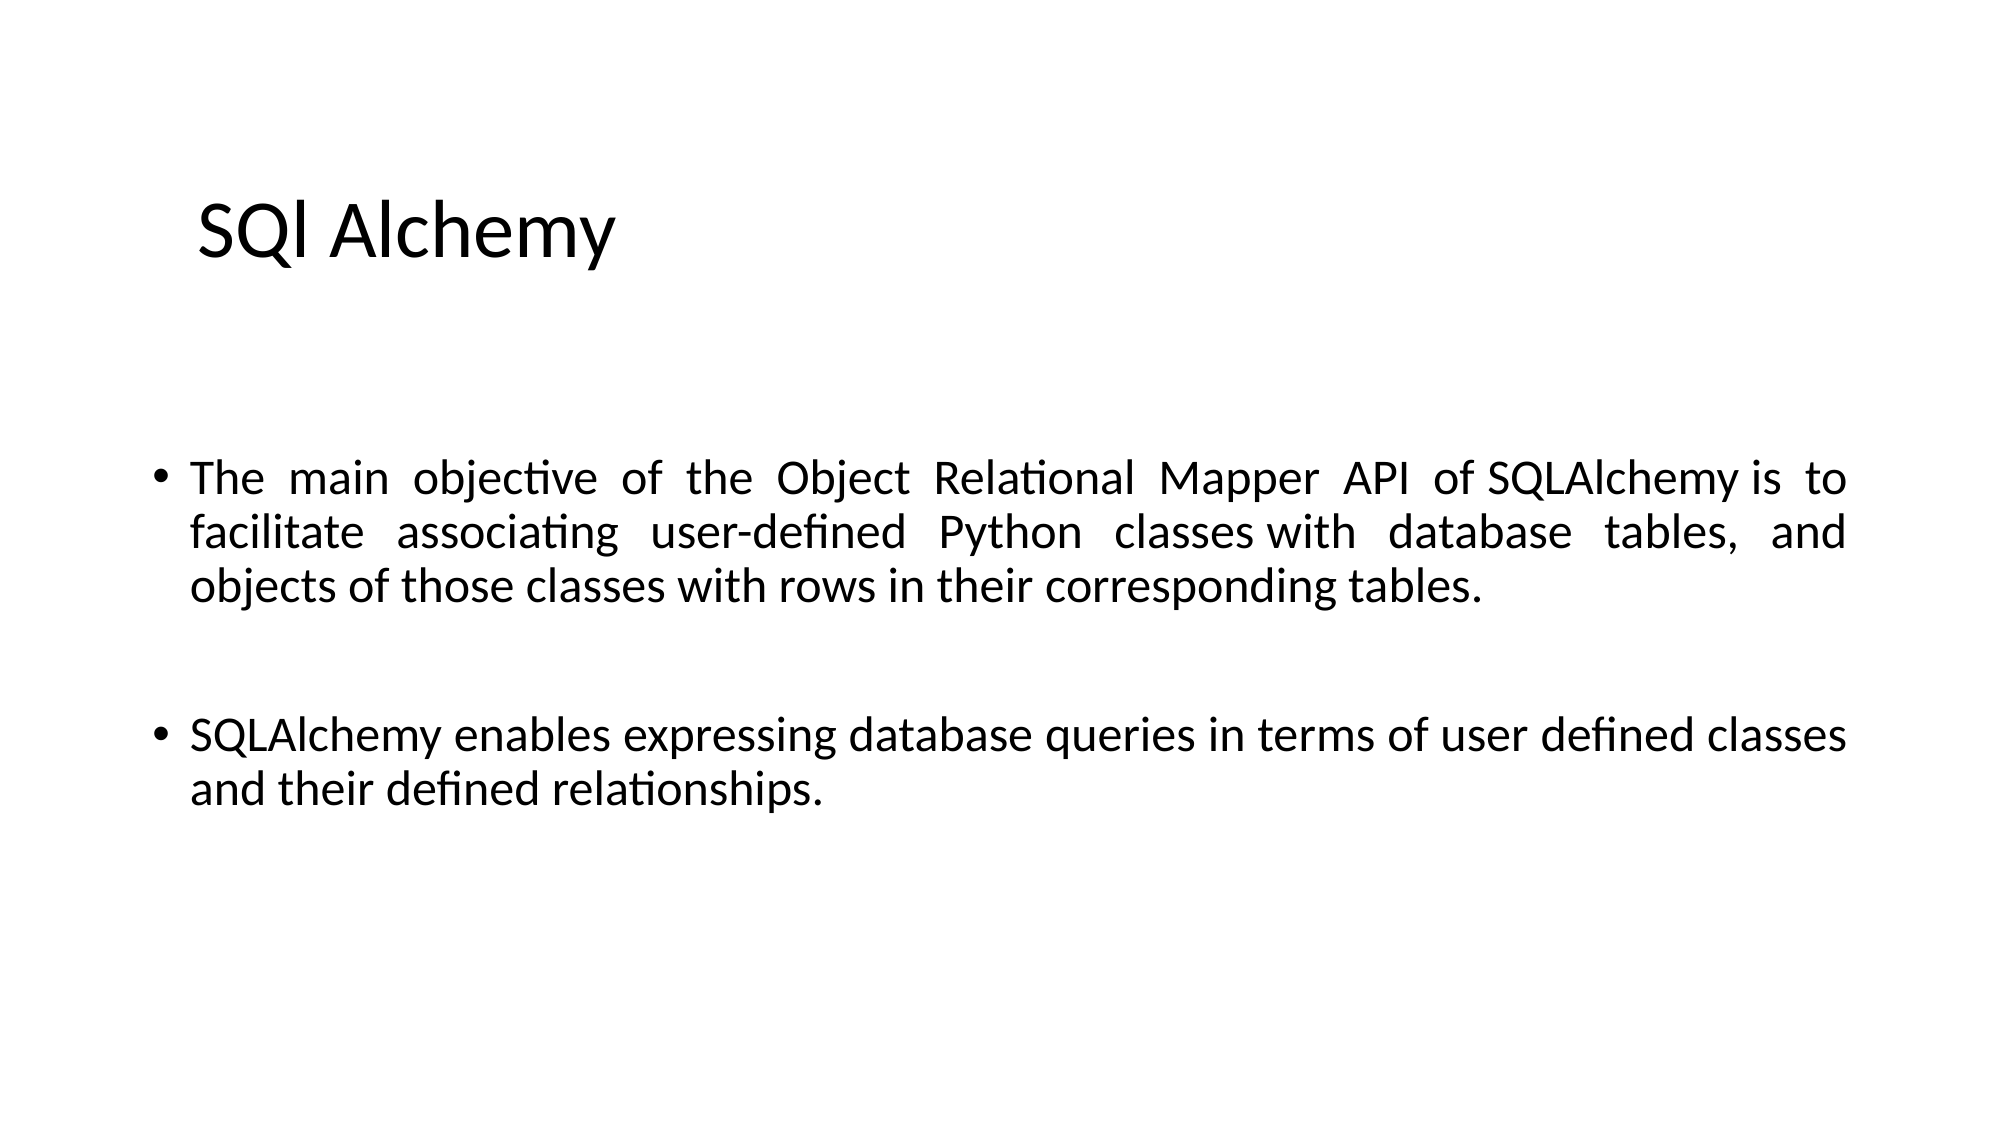

# SQl Alchemy

The main objective of the Object Relational Mapper API of SQLAlchemy is to facilitate associating user-defined Python classes with database tables, and objects of those classes with rows in their corresponding tables.

SQLAlchemy enables expressing database queries in terms of user defined classes and their defined relationships.